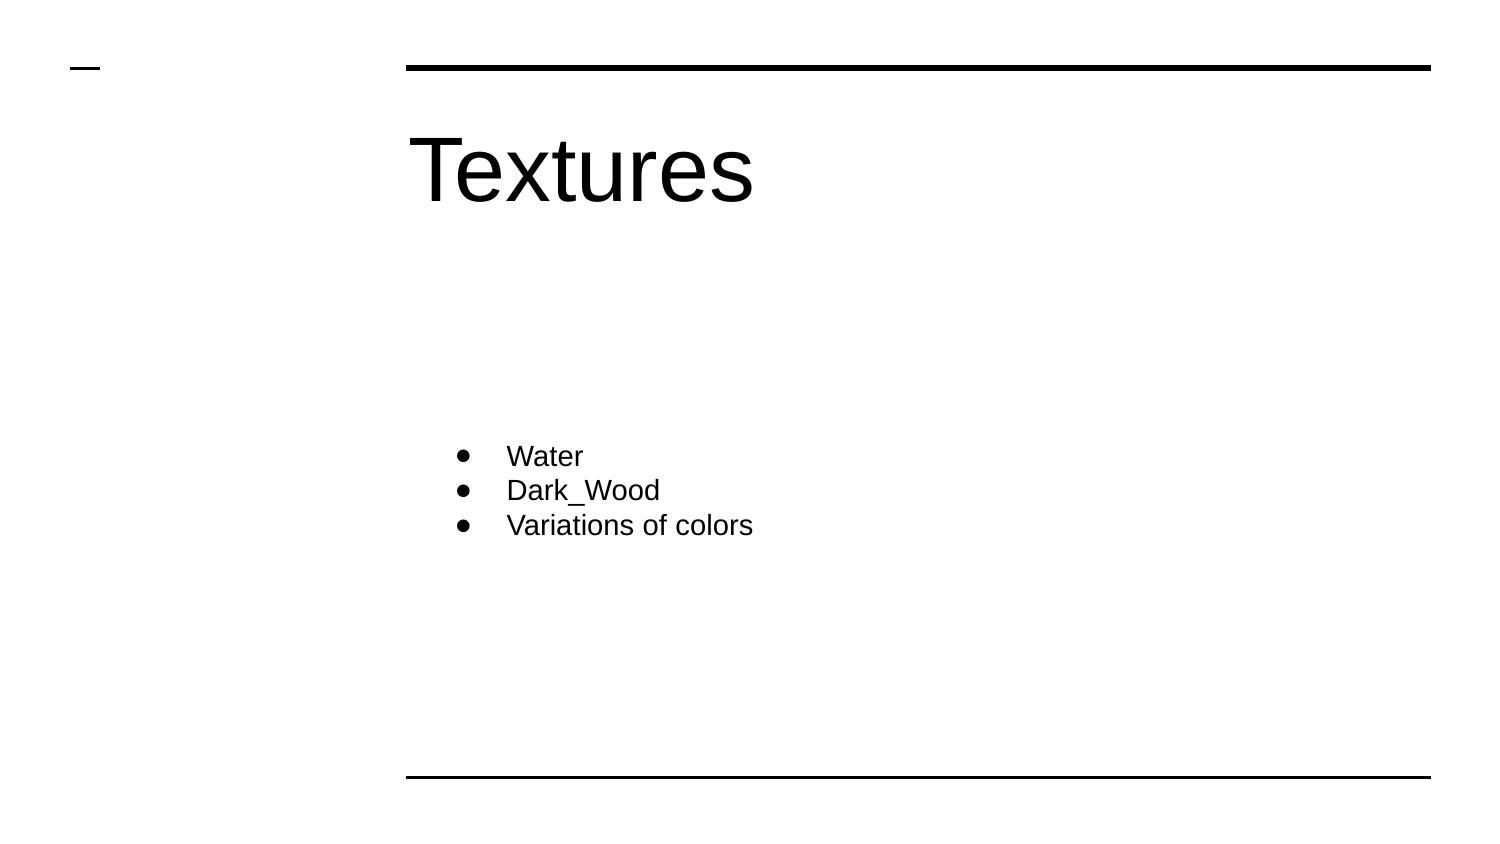

# Textures
Water
Dark_Wood
Variations of colors